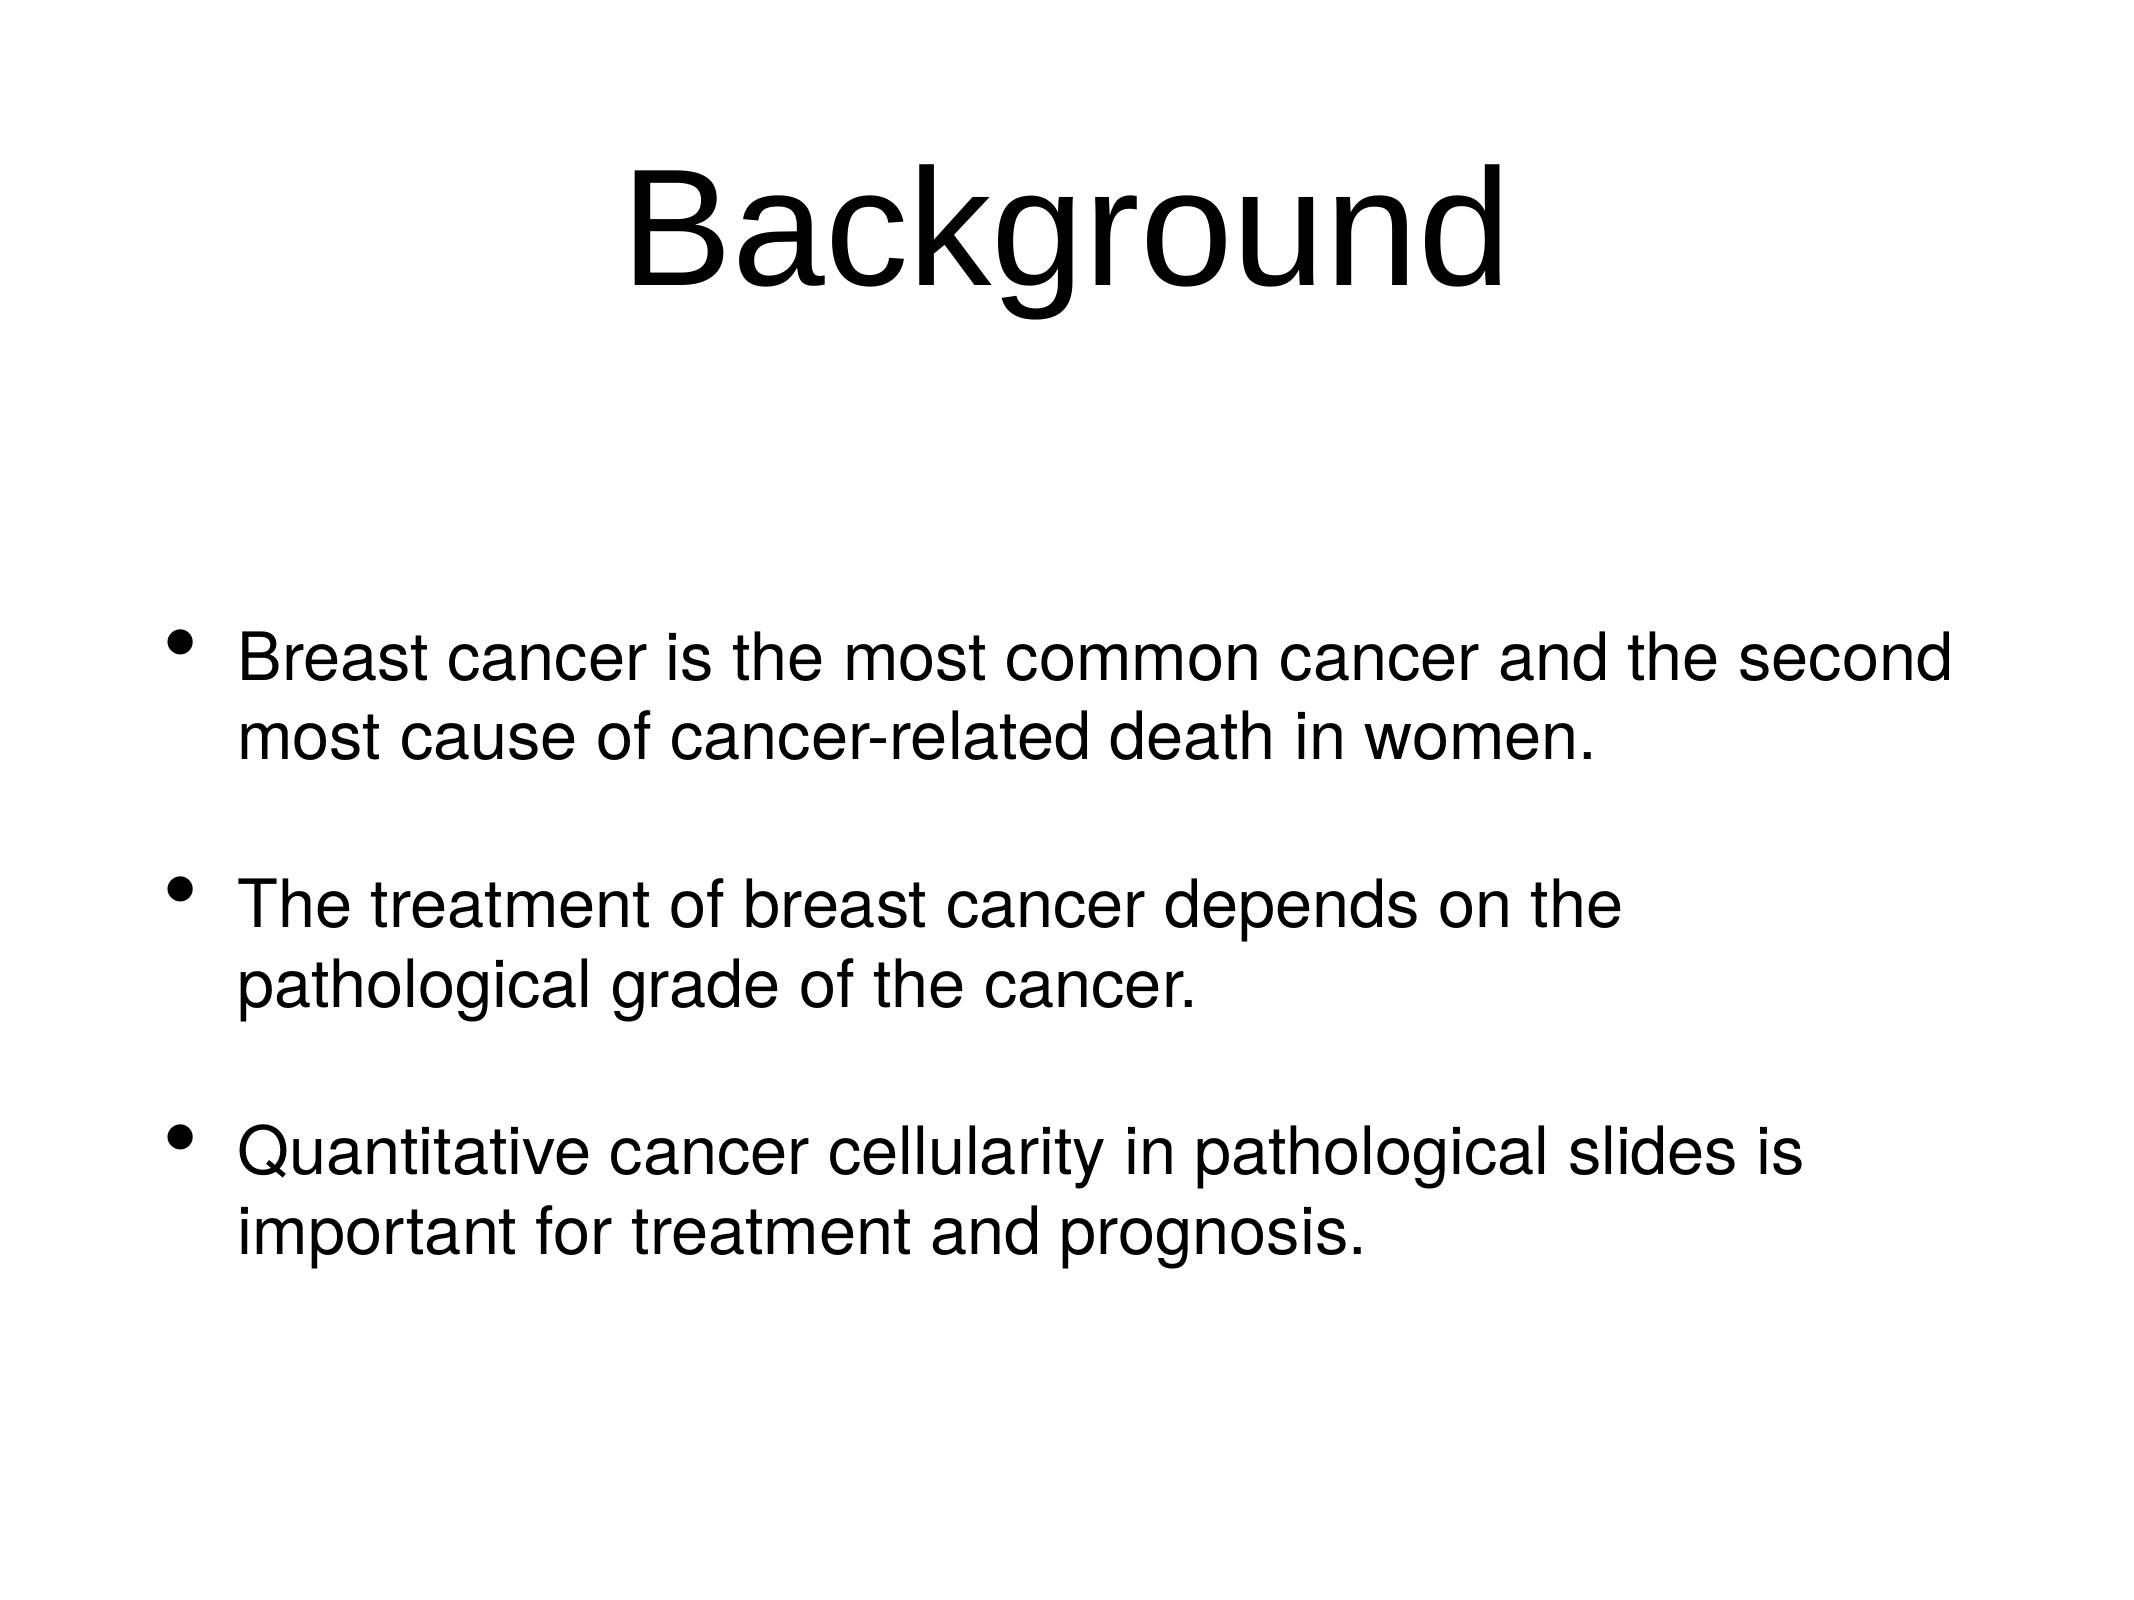

# Background
Breast cancer is the most common cancer and the second most cause of cancer-related death in women.
The treatment of breast cancer depends on the pathological grade of the cancer.
Quantitative cancer cellularity in pathological slides is important for treatment and prognosis.